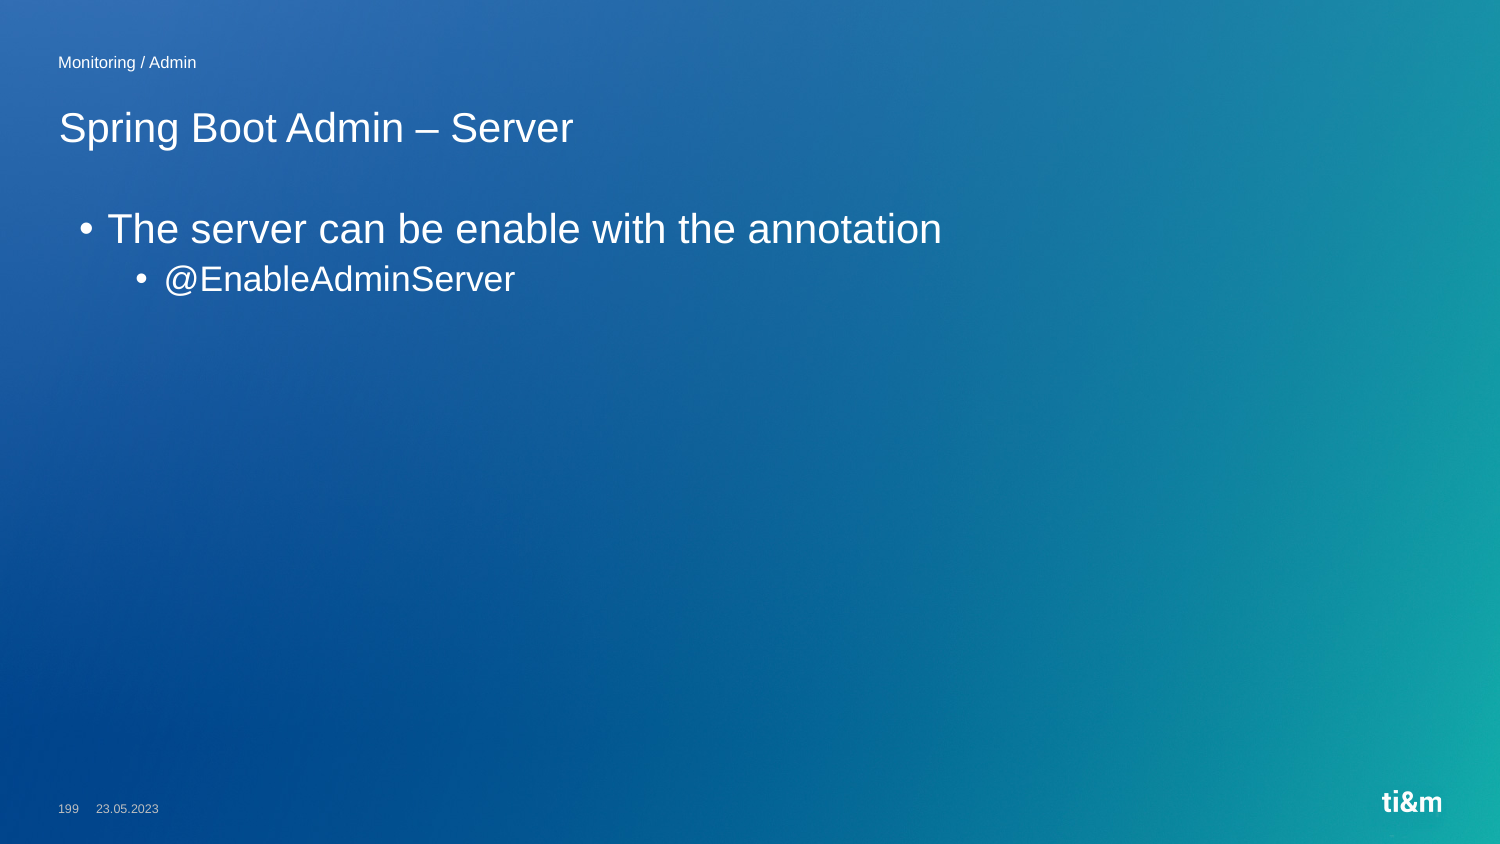

Monitoring / Admin
# Spring Boot Admin – Server
The server can be enable with the annotation
@EnableAdminServer

199
23.05.2023